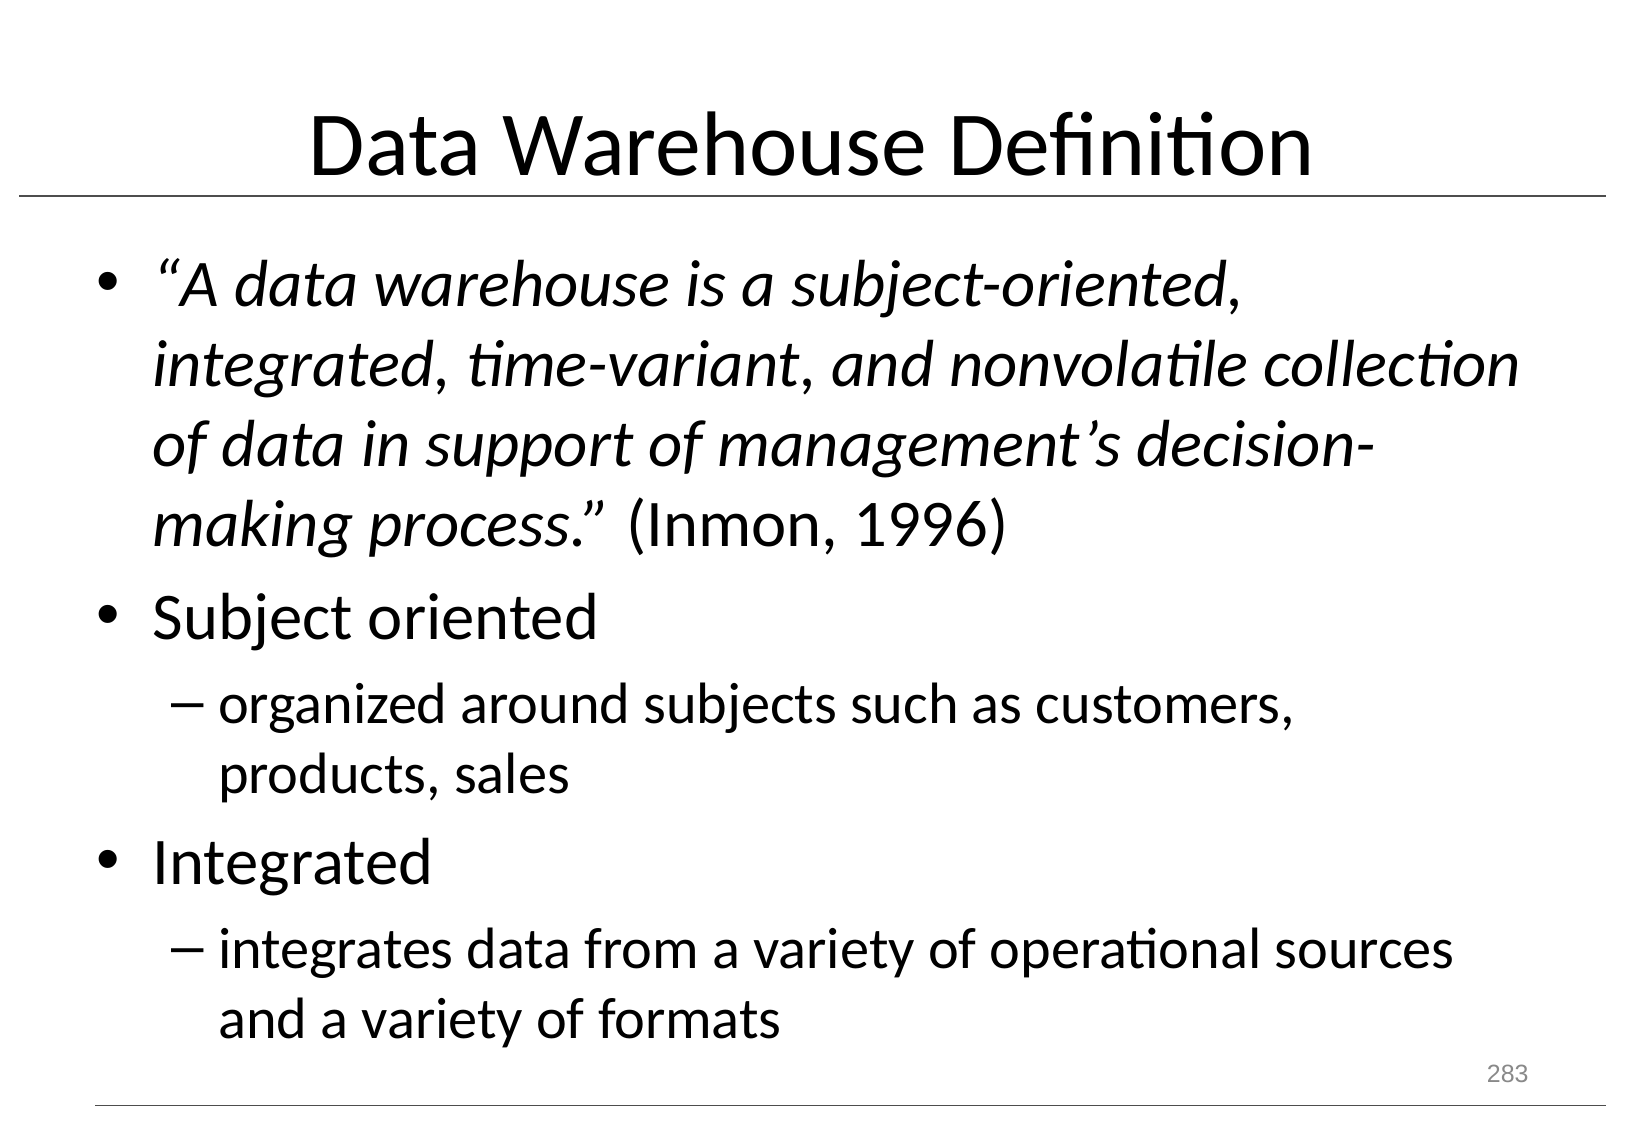

# Data Warehouse Definition
“A data warehouse is a subject-oriented, integrated, time-variant, and nonvolatile collection of data in support of management’s decision-making process.” (Inmon, 1996)
Subject oriented
organized around subjects such as customers, products, sales
Integrated
integrates data from a variety of operational sources and a variety of formats

283